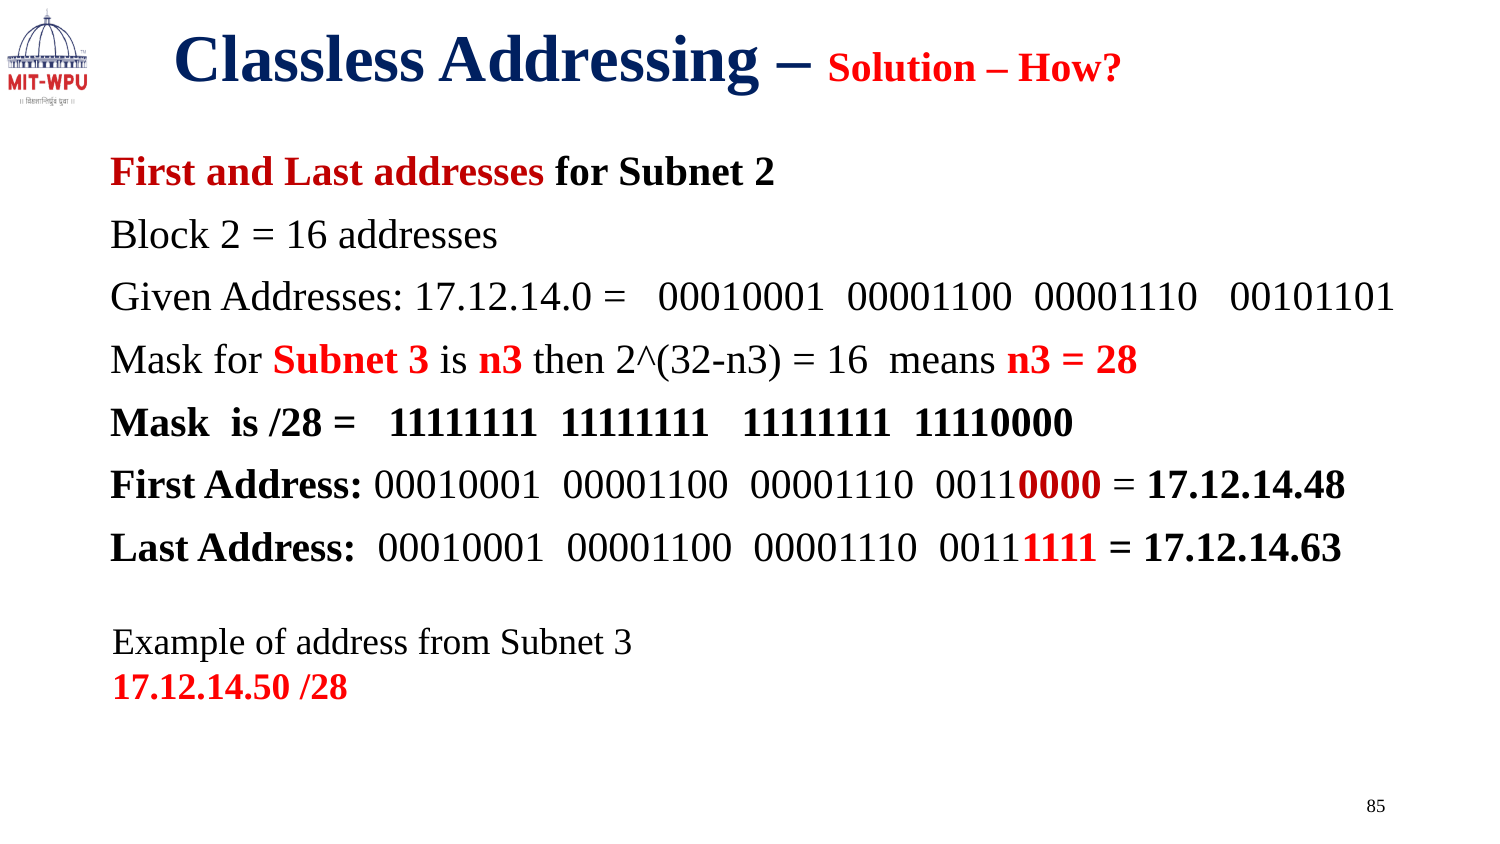

Classless Addressing – Solution – How?
First and Last addresses for Subnet 2
Block 2 = 16 addresses
Given Addresses: 17.12.14.0 =   00010001  00001100  00001110   00101101
Mask for Subnet 3 is n3 then 2^(32-n3) = 16  means n3 = 28
Mask  is /28 =   11111111  11111111   11111111  11110000
First Address: 00010001  00001100  00001110  00110000 = 17.12.14.48
Last Address:  00010001  00001100  00001110  00111111 = 17.12.14.63

Example of address from Subnet 3
17.12.14.50 /28
85